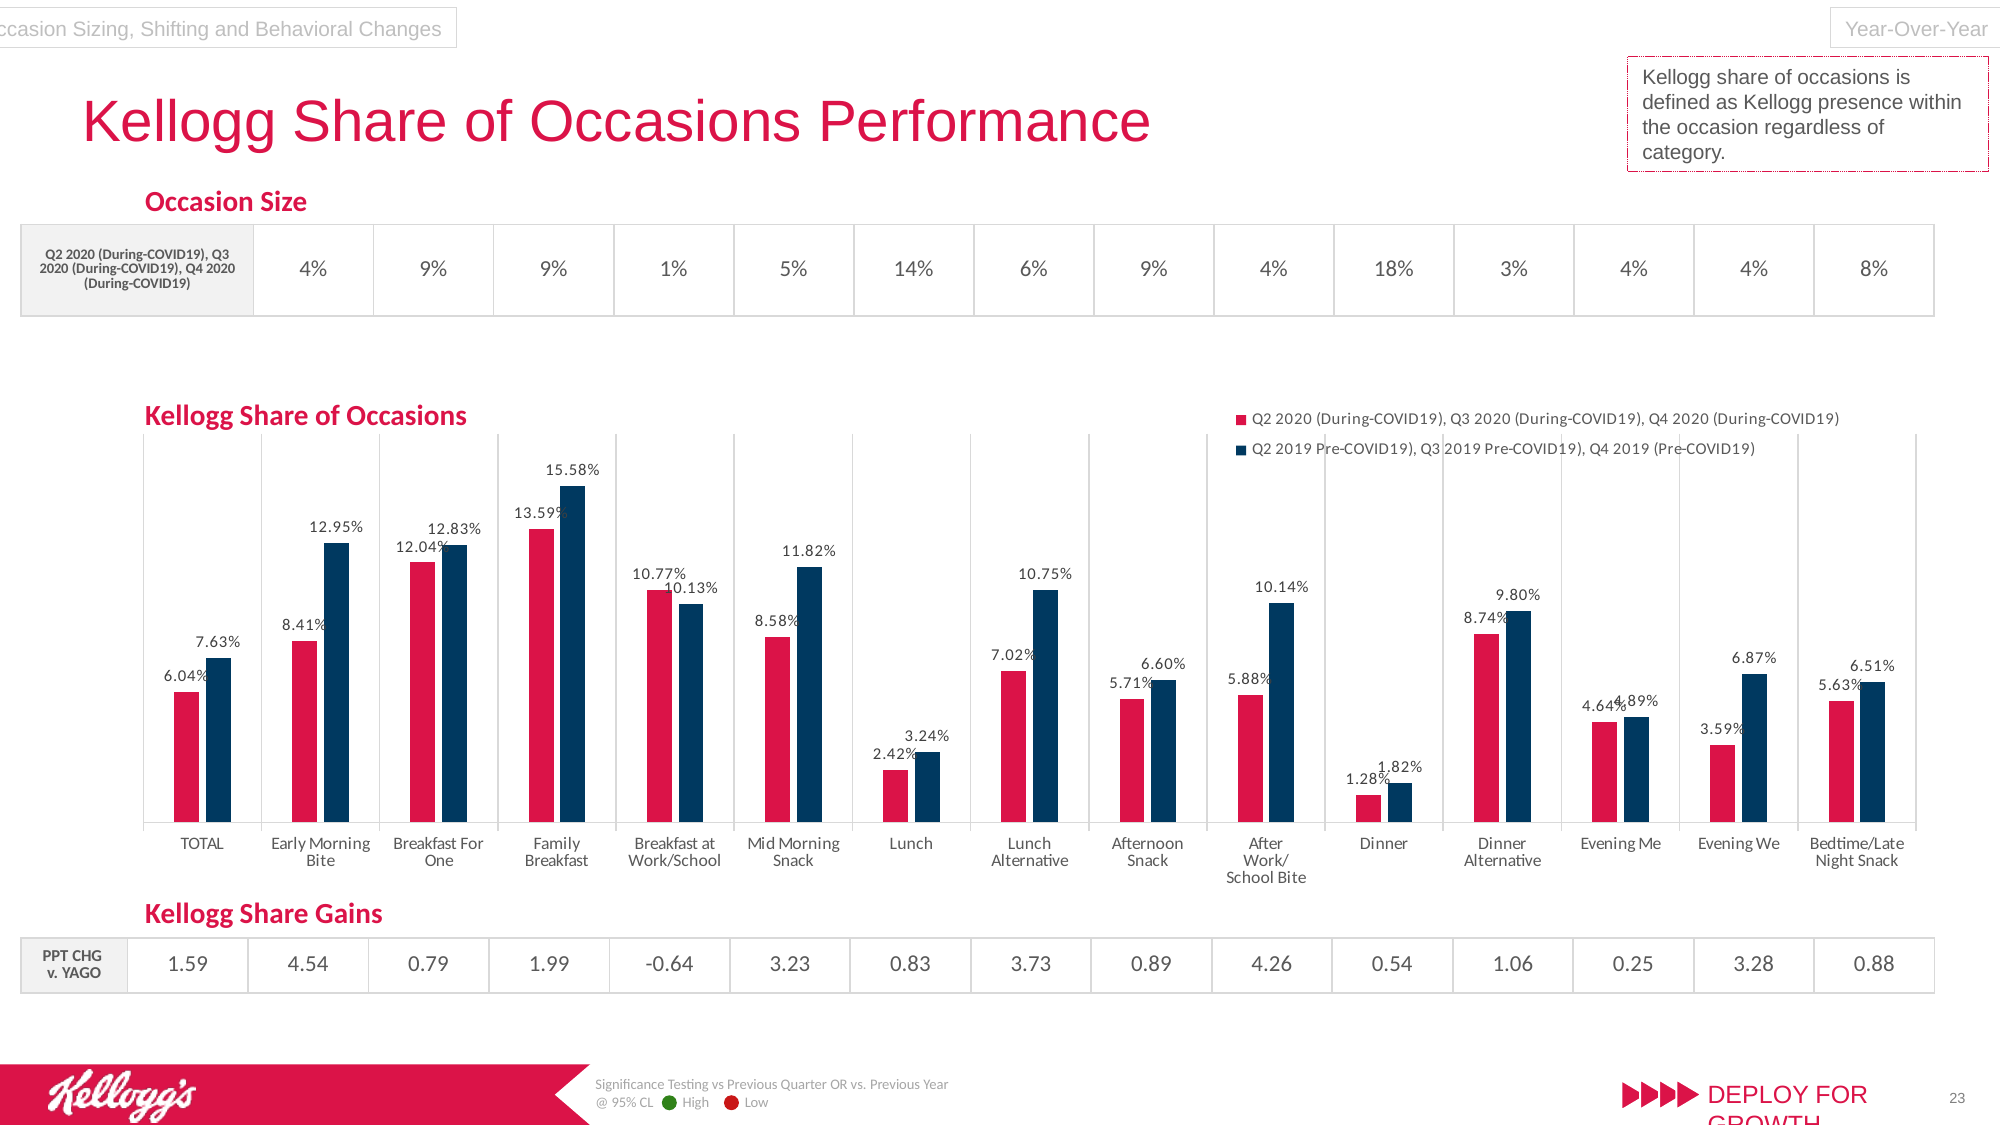

Year-Over-Year
Occasion Sizing, Shifting and Behavioral Changes
Kellogg share of occasions is defined as Kellogg presence within the occasion regardless of category.
# Kellogg Share of Occasions Performance
Occasion Size
| Q2 2020 (During-COVID19), Q3 2020 (During-COVID19), Q4 2020 (During-COVID19) | 4% | 9% | 9% | 1% | 5% | 14% | 6% | 9% | 4% | 18% | 3% | 4% | 4% | 8% |
| --- | --- | --- | --- | --- | --- | --- | --- | --- | --- | --- | --- | --- | --- | --- |

### Chart

| Category | Q2 2020 (During-COVID19), Q3 2020 (During-COVID19), Q4 2020 (During-COVID19) | Q2 2019 Pre-COVID19), Q3 2019 Pre-COVID19), Q4 2019 (Pre-COVID19) |
|---|---|---|
| TOTAL | 0.06035571268804791 | 0.0763 |
| Early Morning Bite | 0.08412098298676747 | 0.1295 |
| Breakfast For One | 0.12035541195476576 | 0.1283 |
| Family Breakfast | 0.13592974417716686 | 0.1558 |
| Breakfast at Work/School | 0.1077 | 0.1013 |
| Mid Morning Snack | 0.08581081081081081 | 0.1182 |
| Lunch | 0.024151123864179818 | 0.0324 |
| Lunch Alternative | 0.07015032211882606 | 0.1075 |
| Afternoon Snack | 0.05708333333333333 | 0.066 |
| After Work/School Bite | 0.0588235294117647 | 0.1014 |
| Dinner | 0.012791572610985704 | 0.0182 |
| Dinner Alternative | 0.08739076154806492 | 0.098 |
| Evening Me | 0.04639175257731959 | 0.0489 |
| Evening We | 0.03590527119938885 | 0.0687 |
| Bedtime/Late Night Snack | 0.05629139072847682 | 0.0651 |
Kellogg Share of Occasions
Kellogg Share Gains
| PPT CHG v. YAGO | 1.59 | 4.54 | 0.79 | 1.99 | -0.64 | 3.23 | 0.83 | 3.73 | 0.89 | 4.26 | 0.54 | 1.06 | 0.25 | 3.28 | 0.88 |
| --- | --- | --- | --- | --- | --- | --- | --- | --- | --- | --- | --- | --- | --- | --- | --- |
Significance Testing vs Previous Quarter OR vs. Previous Year
@ 95% CL         High           Low
23